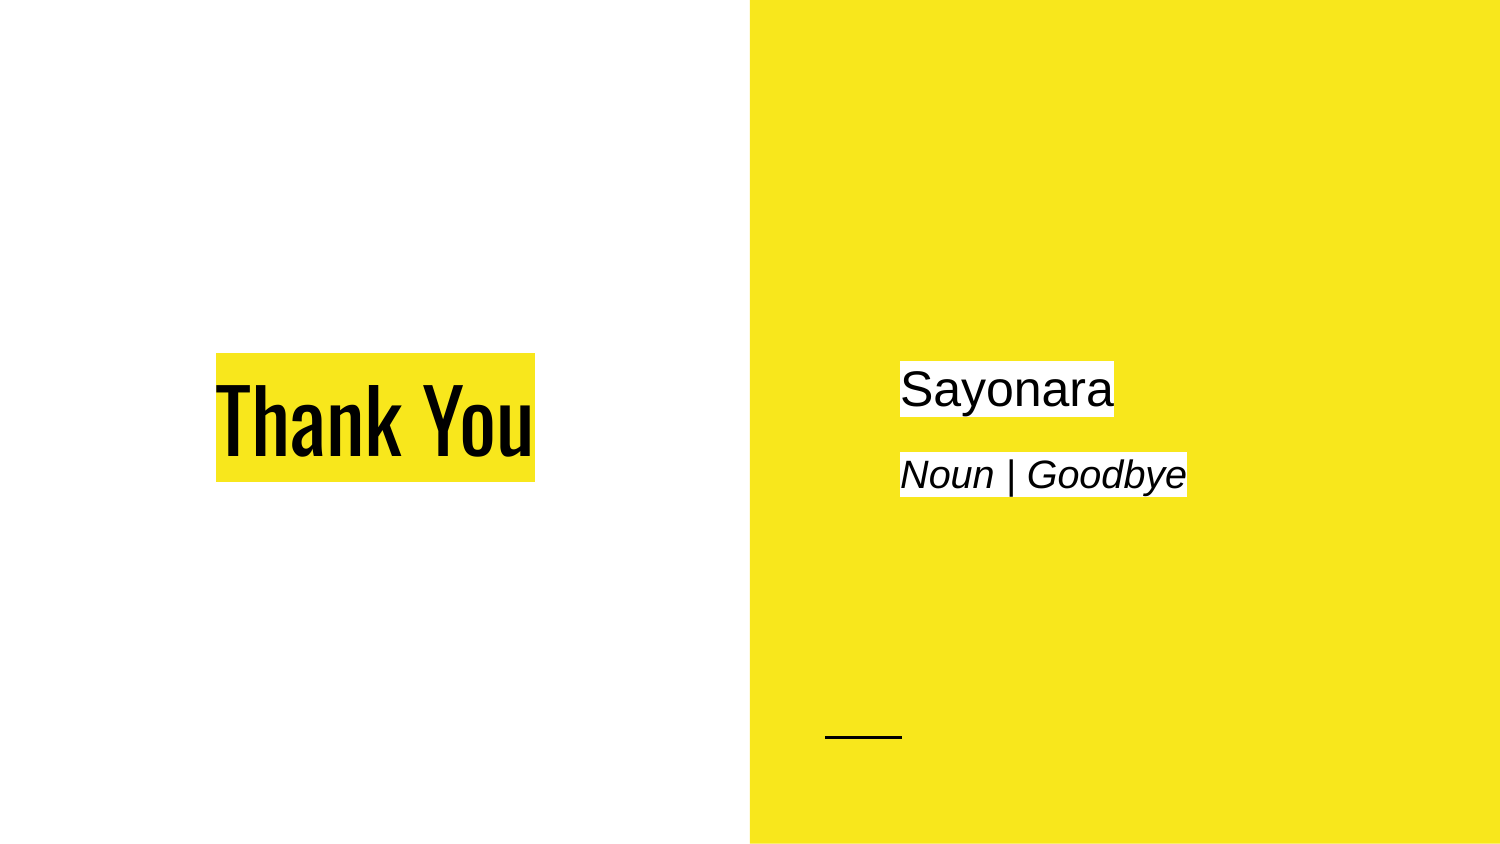

Sayonara
Noun | Goodbye
# Thank You